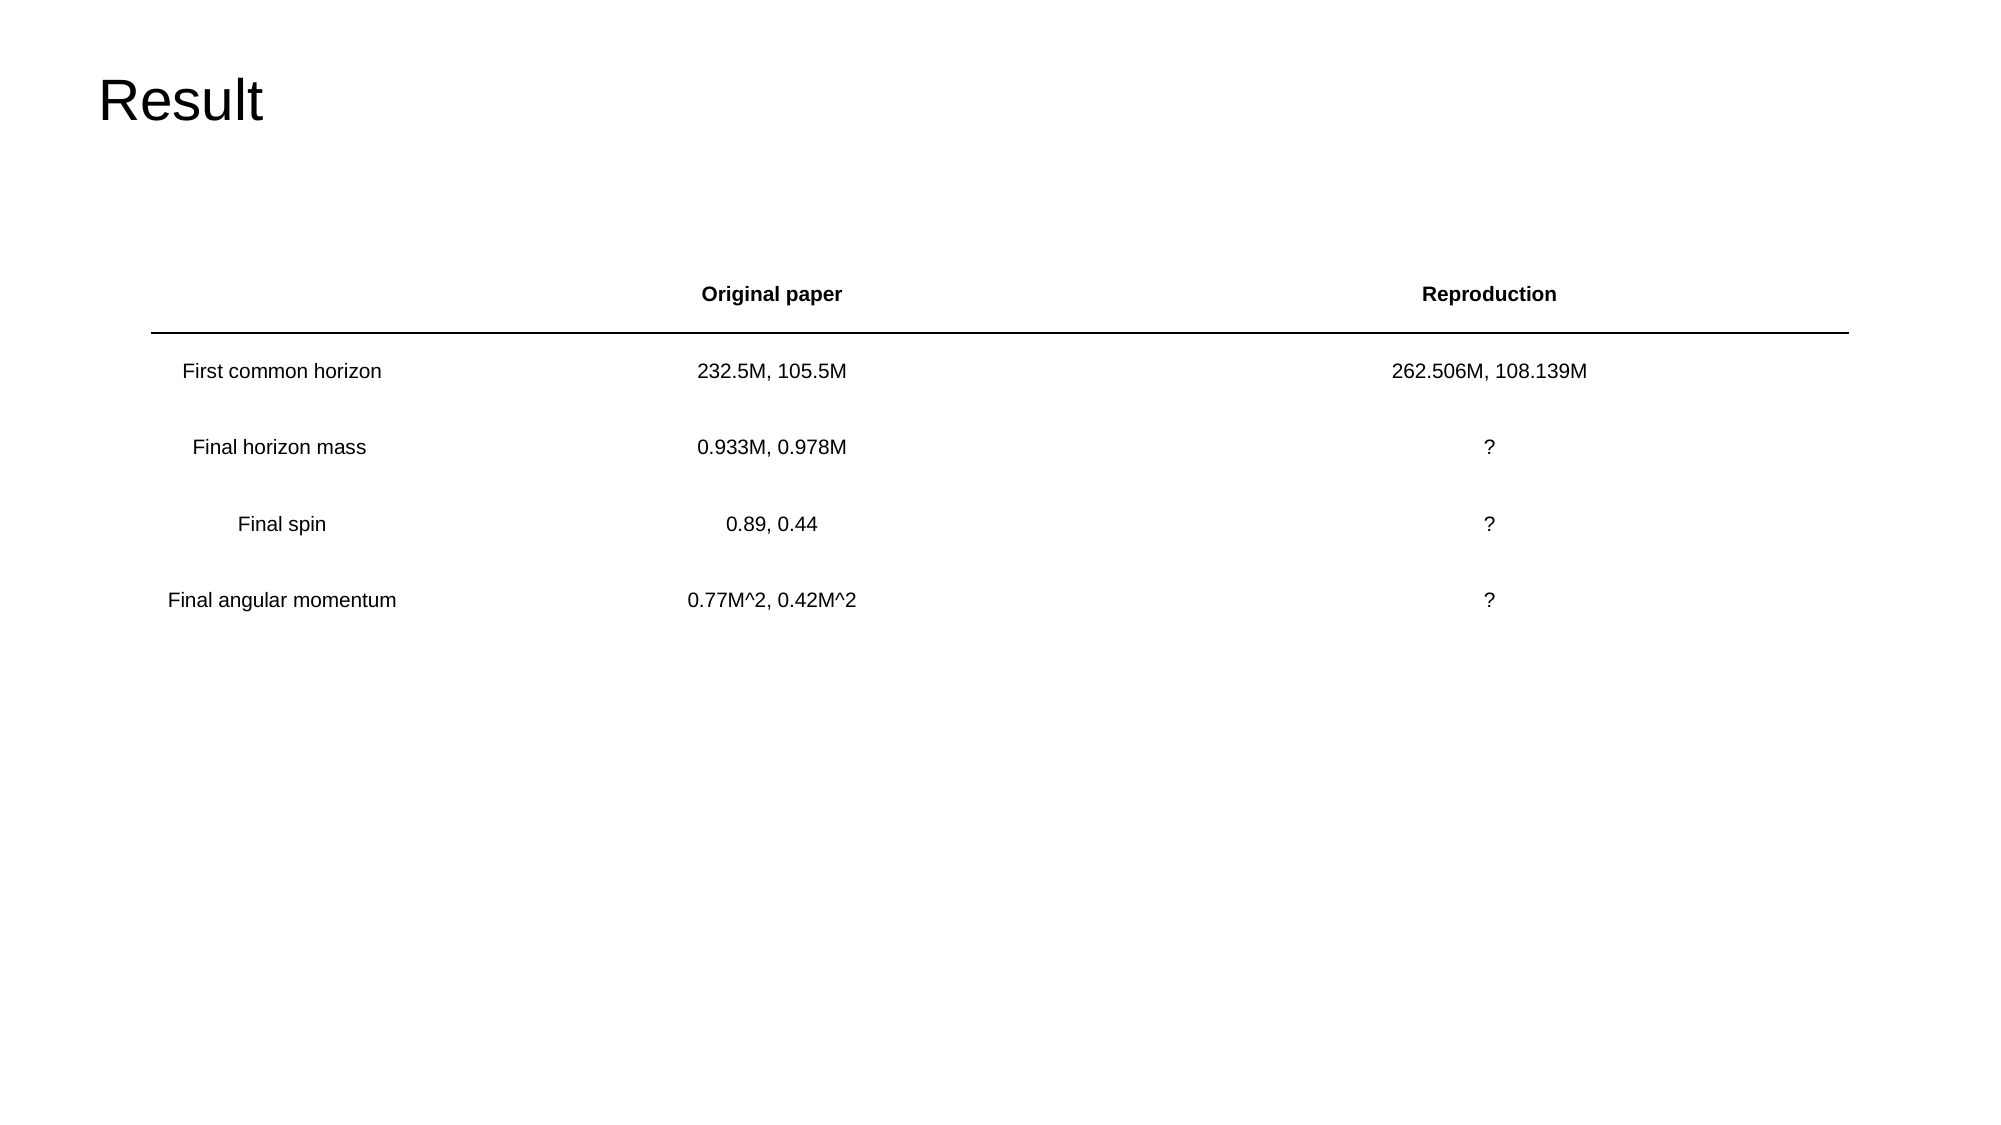

Result
|  | Original paper | Reproduction |
| --- | --- | --- |
| First common horizon | 232.5M, 105.5M | 262.506M, 108.139M |
| Final horizon mass | 0.933M, 0.978M | ? |
| Final spin | 0.89, 0.44 | ? |
| Final angular momentum | 0.77M^2, 0.42M^2 | ? |
|  |  |  |
|  |  |  |
|  |  |  |